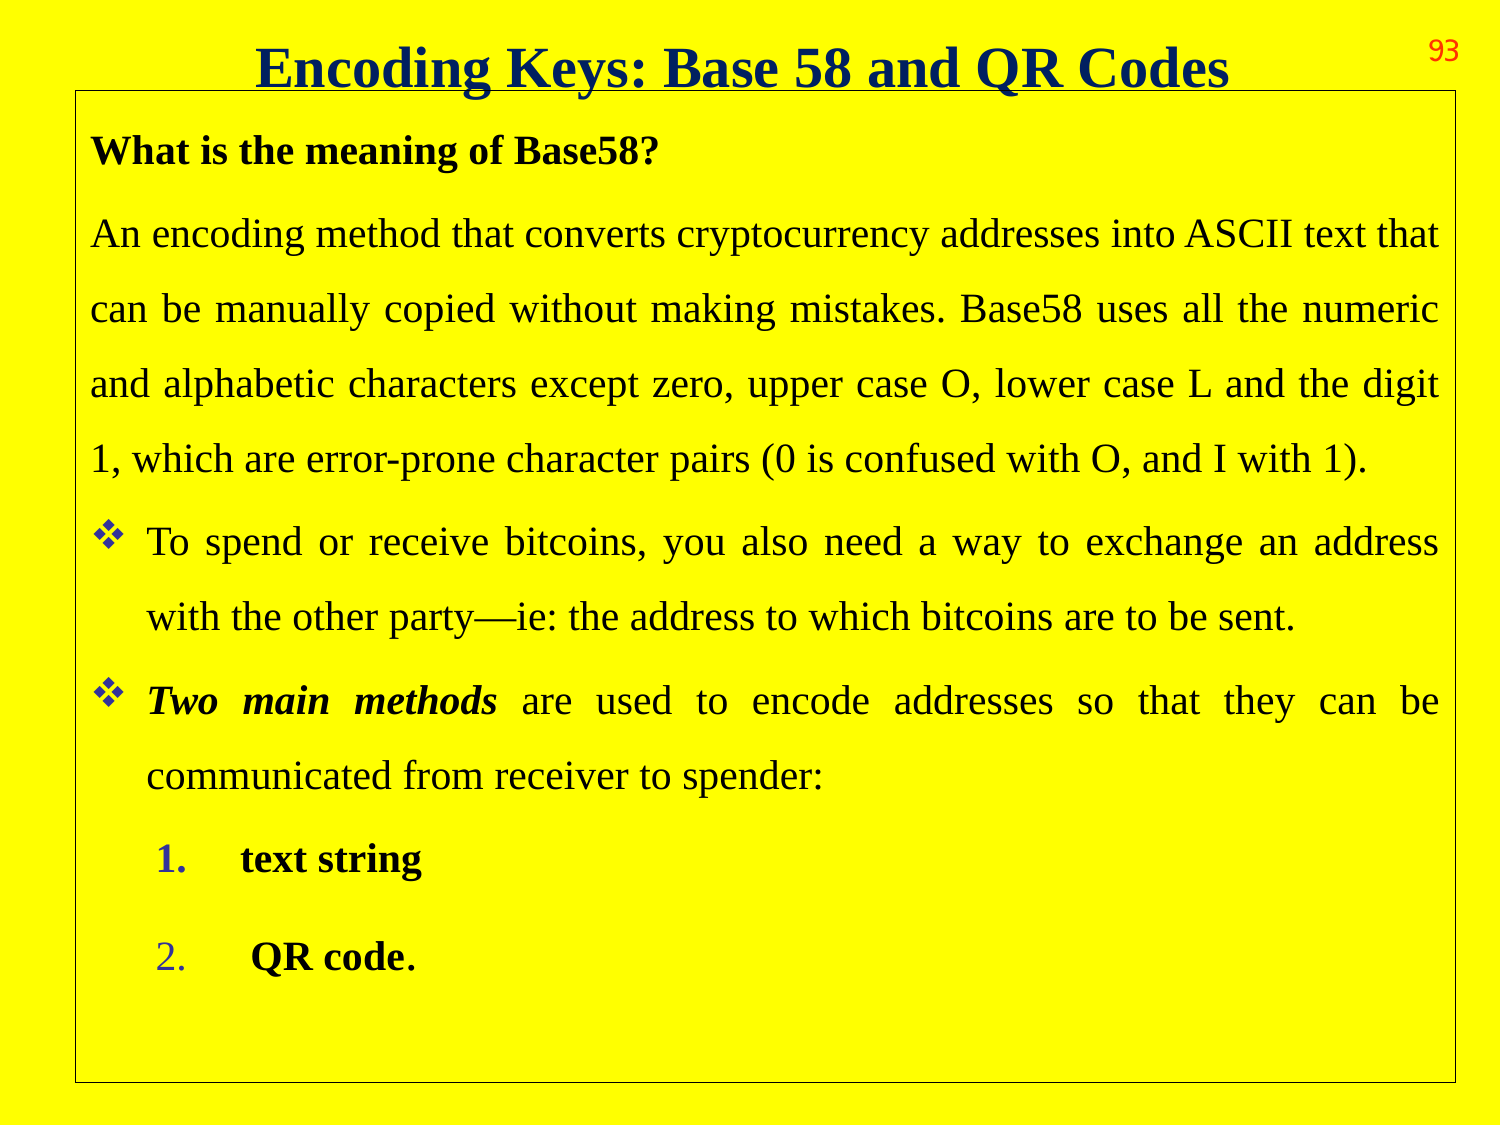

# Encoding Keys: Base 58 and QR Codes
93
What is the meaning of Base58?
An encoding method that converts cryptocurrency addresses into ASCII text that can be manually copied without making mistakes. Base58 uses all the numeric and alphabetic characters except zero, upper case O, lower case L and the digit 1, which are error-prone character pairs (0 is confused with O, and I with 1).
To spend or receive bitcoins, you also need a way to exchange an address with the other party—ie: the address to which bitcoins are to be sent.
Two main methods are used to encode addresses so that they can be communicated from receiver to spender:
text string
 QR code.